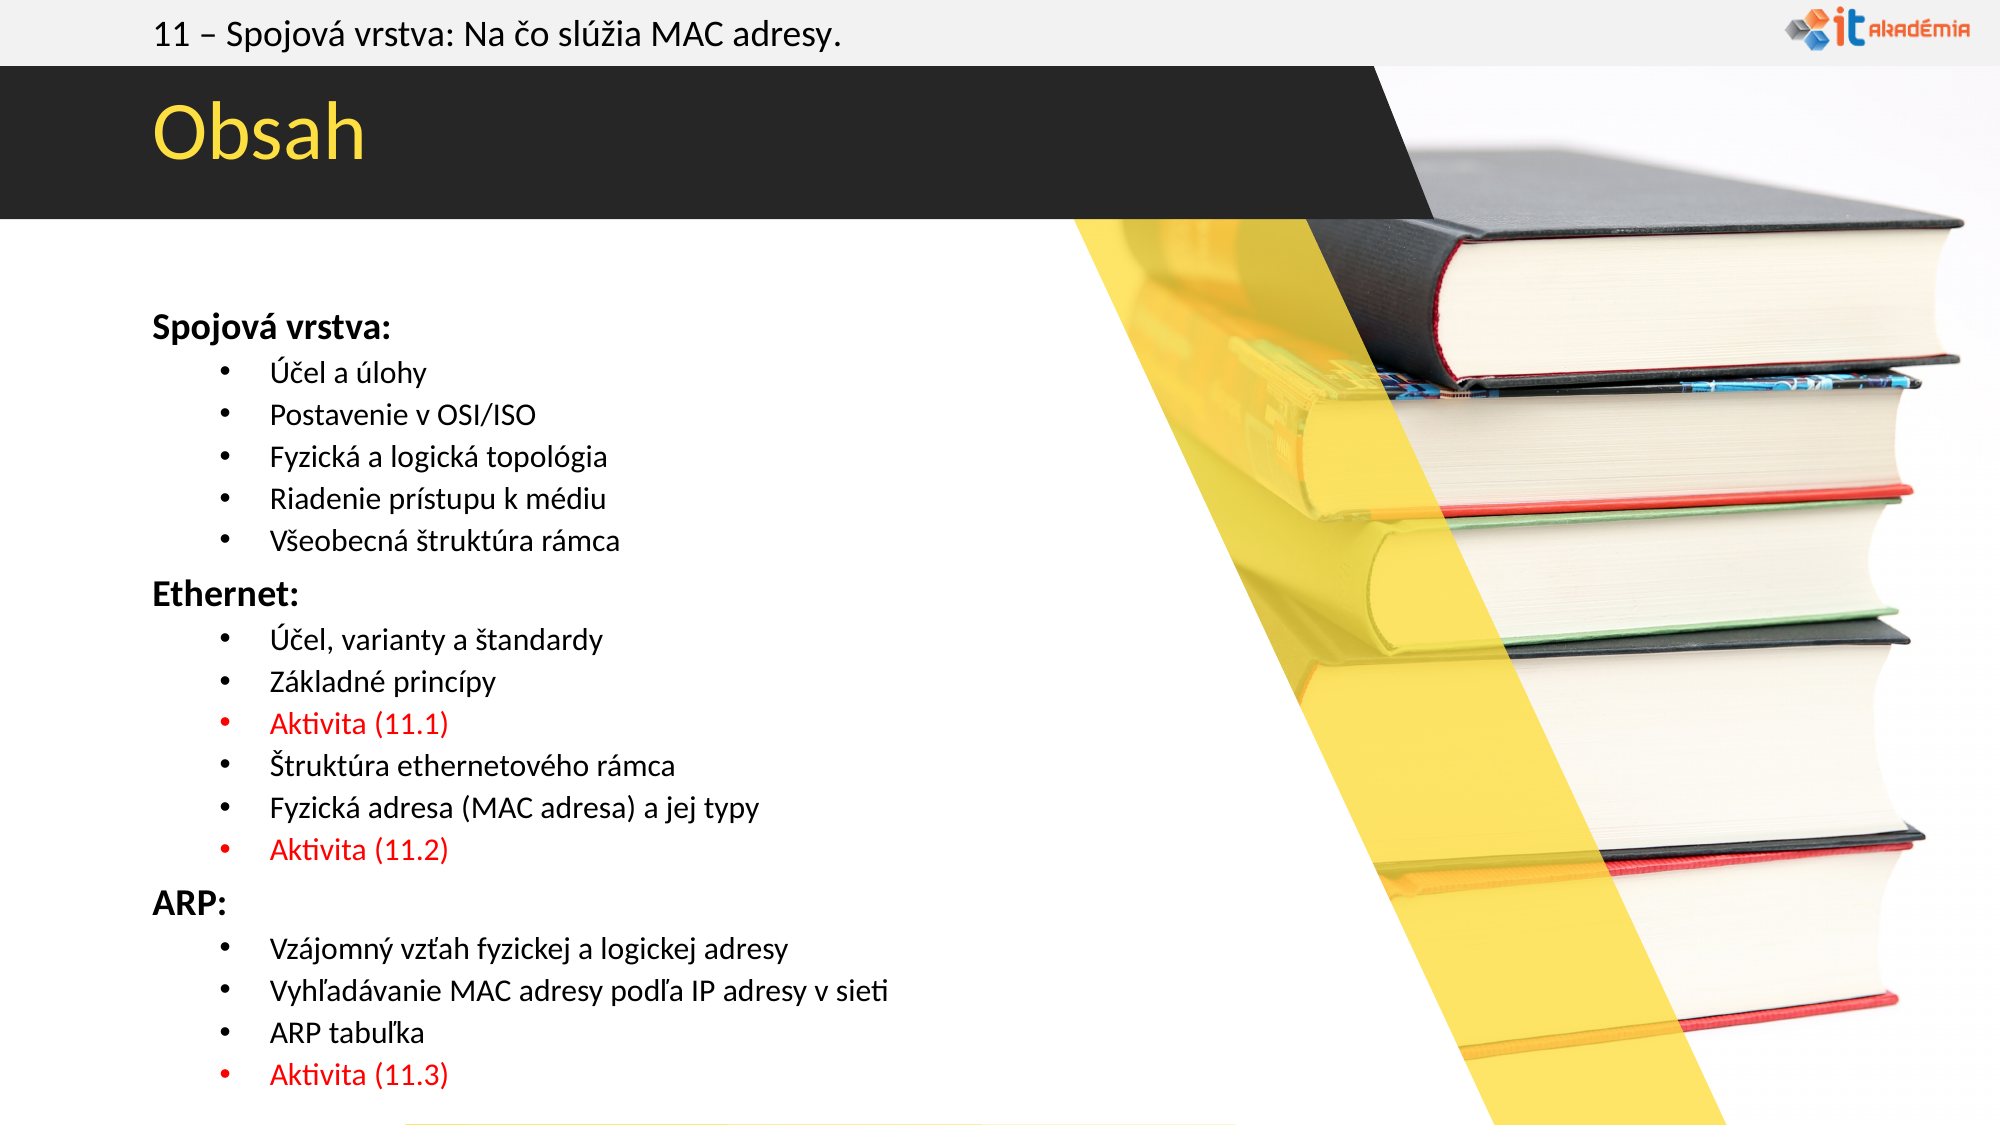

# 11 – Spojová vrstva: Na čo slúžia MAC adresy.
Obsah
Spojová vrstva:
Účel a úlohy
Postavenie v OSI/ISO
Fyzická a logická topológia
Riadenie prístupu k médiu
Všeobecná štruktúra rámca
Ethernet:
Účel, varianty a štandardy
Základné princípy
Aktivita (11.1)
Štruktúra ethernetového rámca
Fyzická adresa (MAC adresa) a jej typy
Aktivita (11.2)
ARP:
Vzájomný vzťah fyzickej a logickej adresy
Vyhľadávanie MAC adresy podľa IP adresy v sieti
ARP tabuľka
Aktivita (11.3)

3